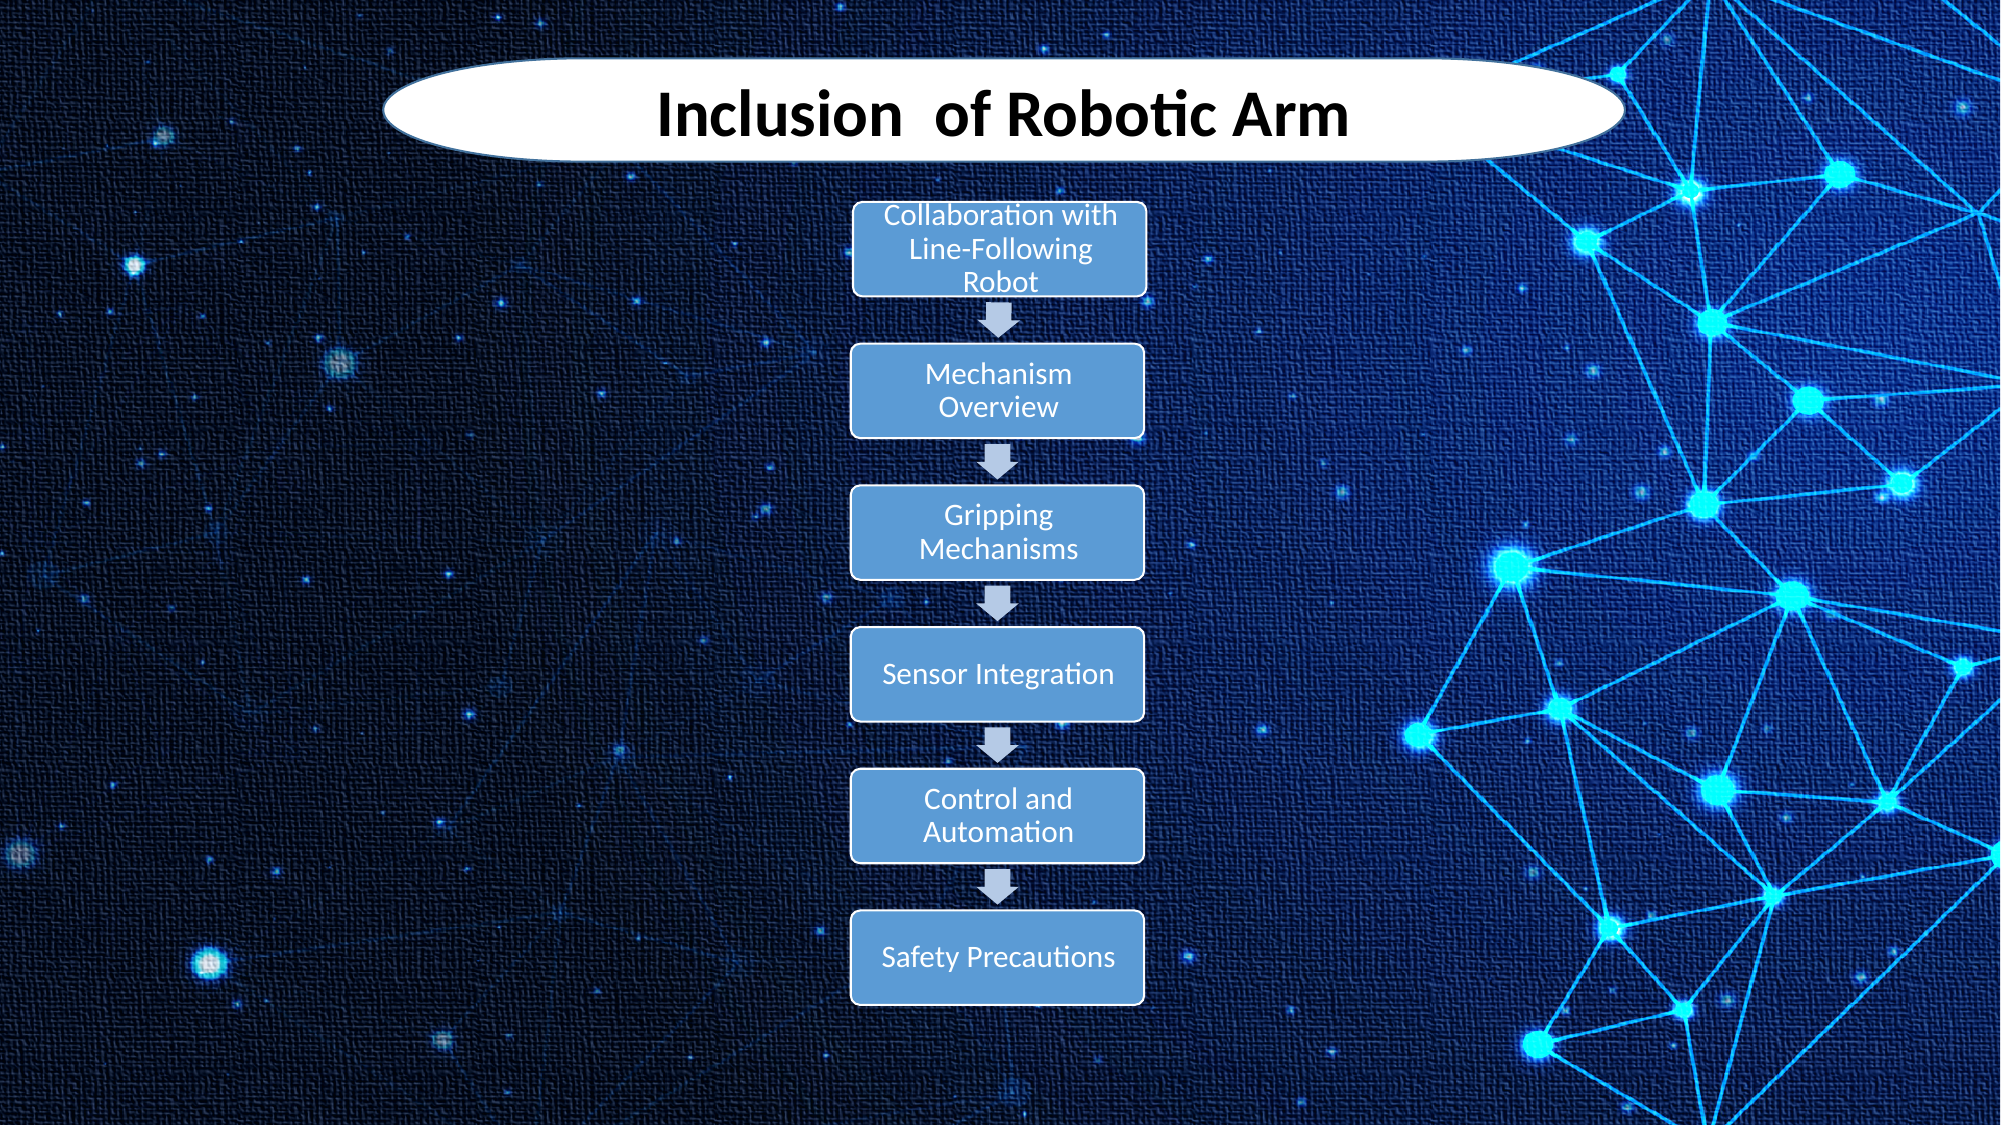

Inclusion  of Robotic Arm
Collaboration with Line-Following Robot

Mechanism Overview

Gripping Mechanisms

Sensor Integration

Control and Automation

Safety Precautions